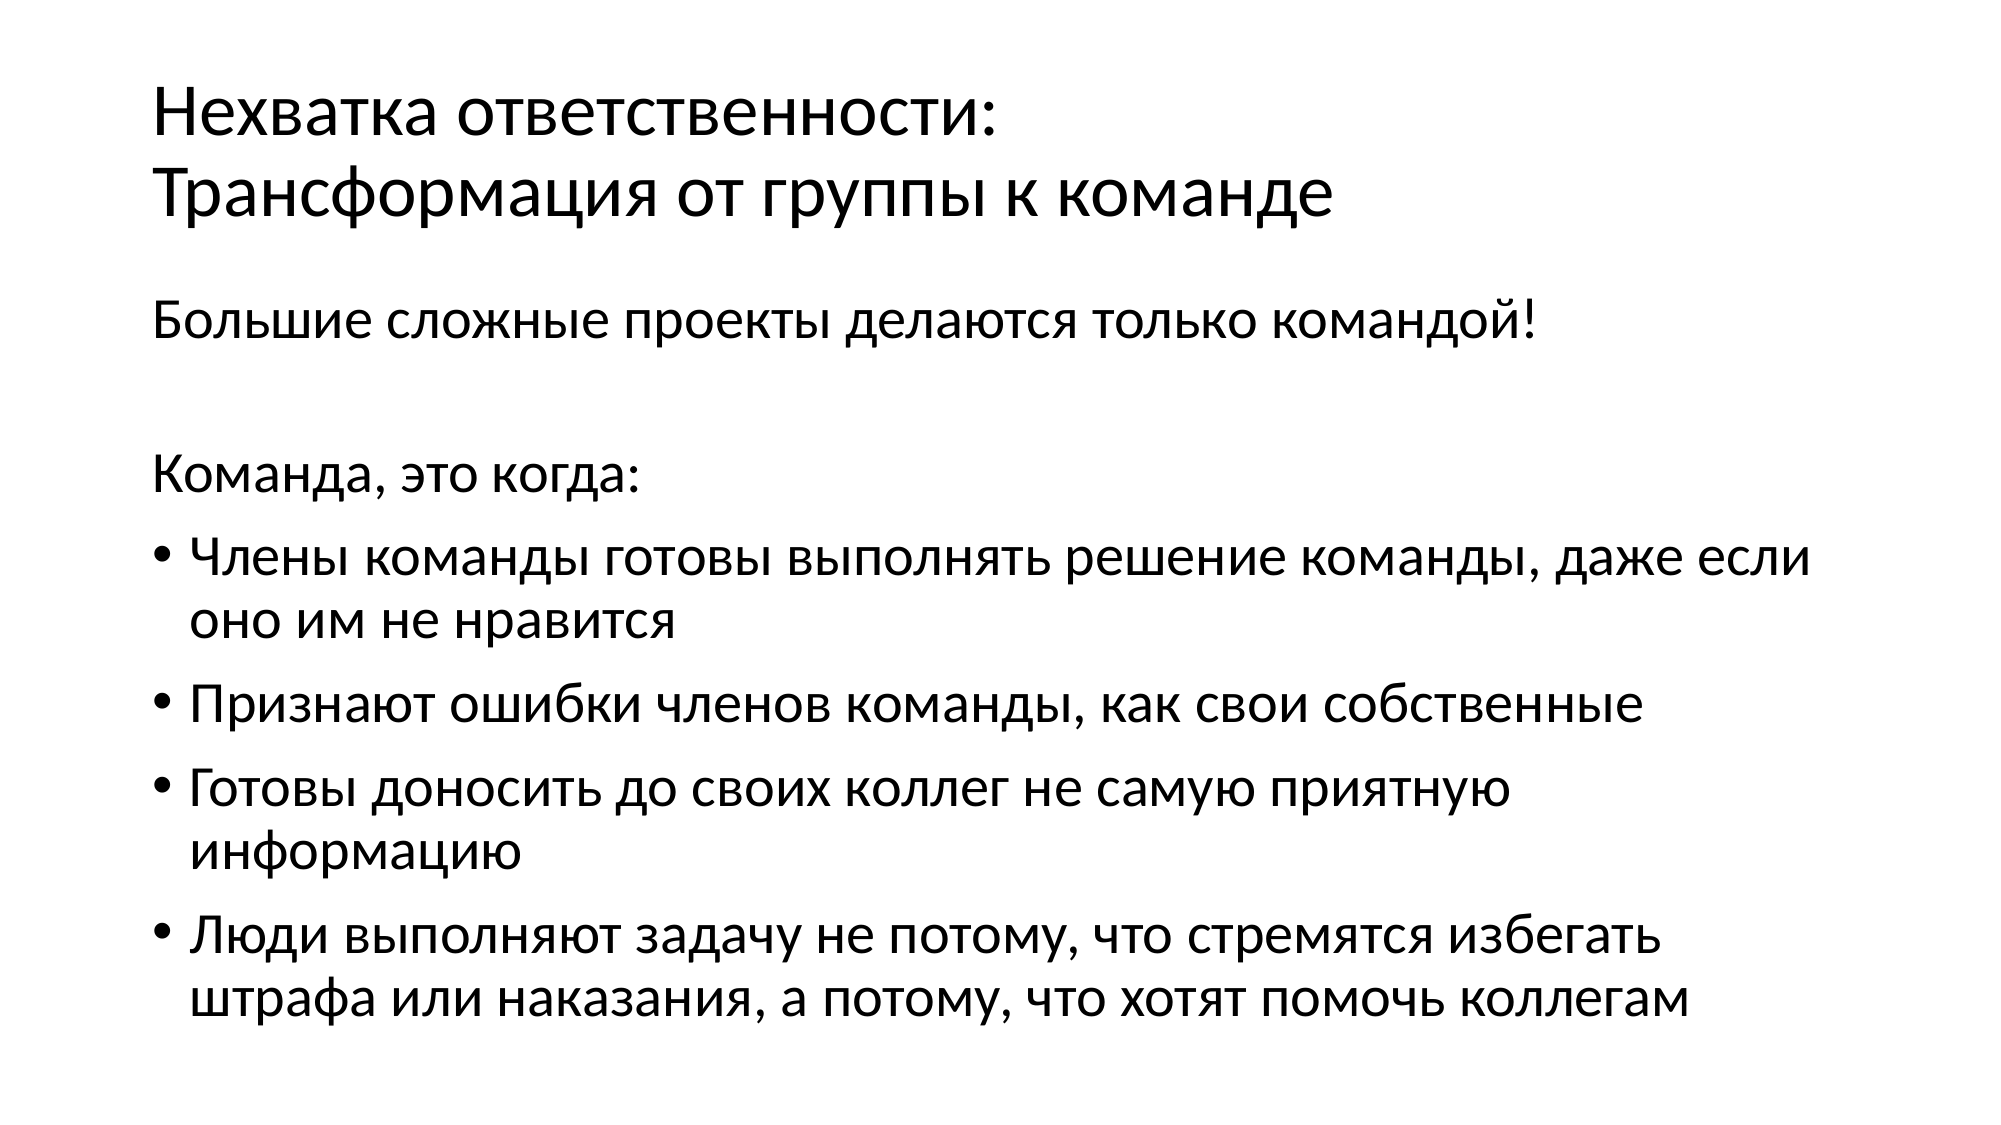

# Нехватка ответственности: Трансформация от группы к команде
Большие сложные проекты делаются только командой!
Команда, это когда:
Члены команды готовы выполнять решение команды, даже если оно им не нравится
Признают ошибки членов команды, как свои собственные
Готовы доносить до своих коллег не самую приятную информацию
Люди выполняют задачу не потому, что стремятся избегать штрафа или наказания, а потому, что хотят помочь коллегам